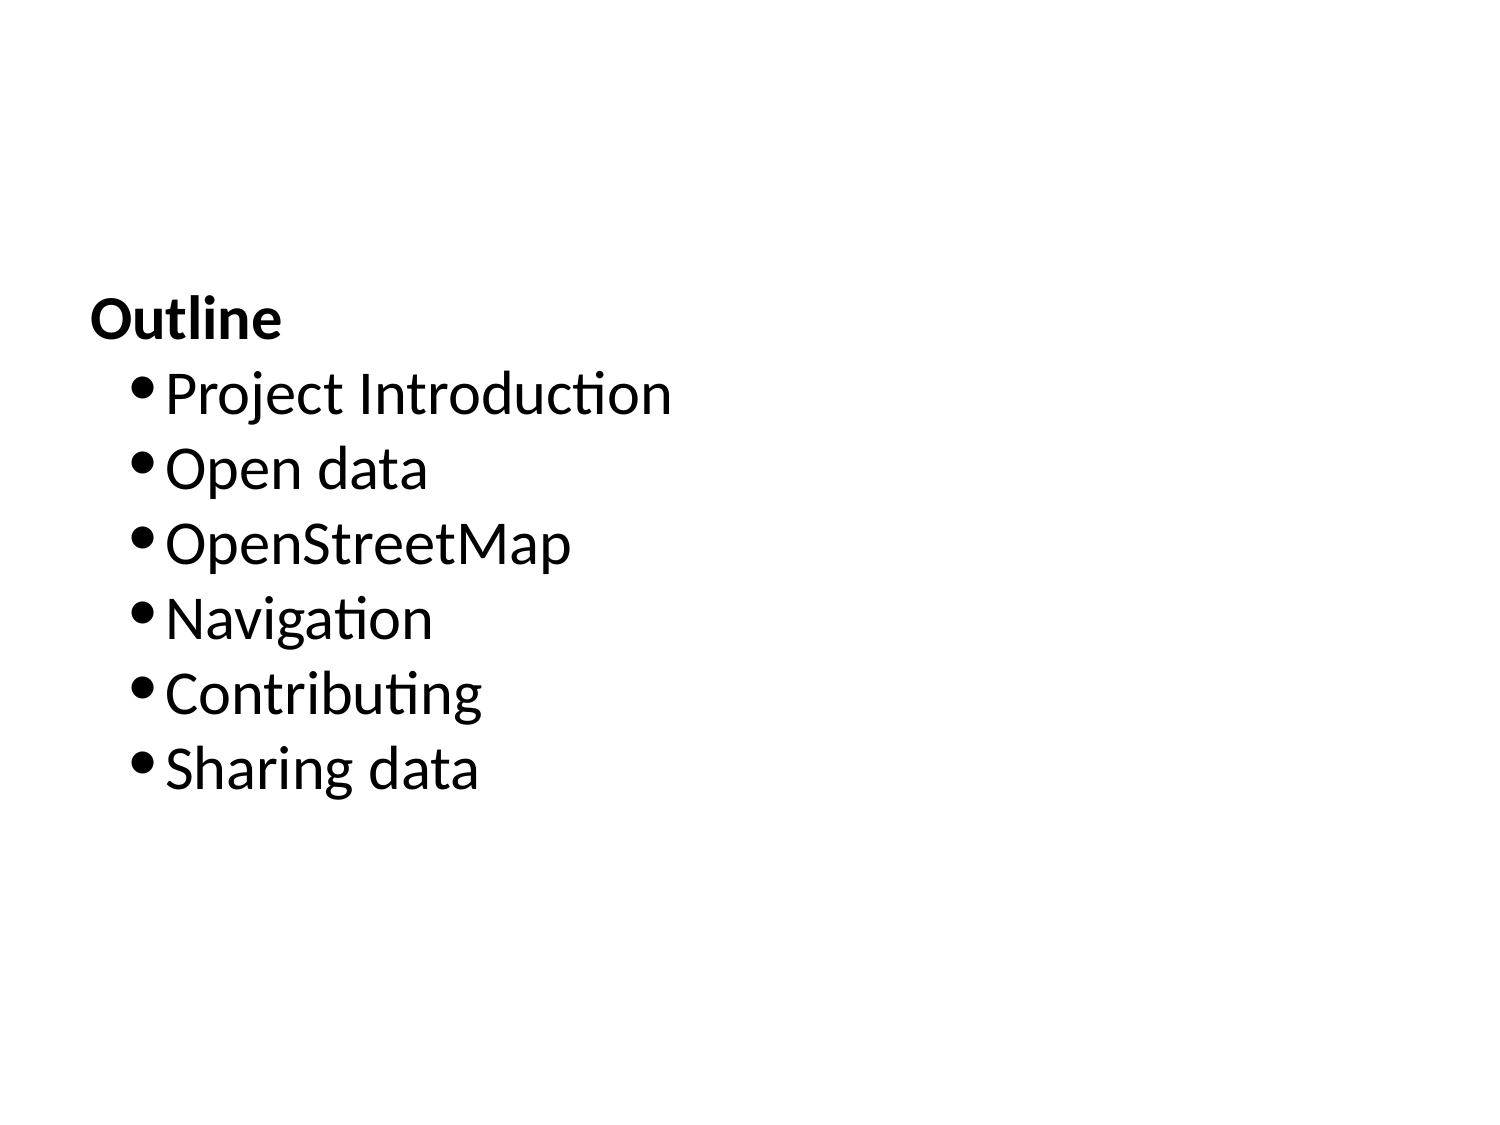

Outline
Project Introduction
Open data
OpenStreetMap
Navigation
Contributing
Sharing data